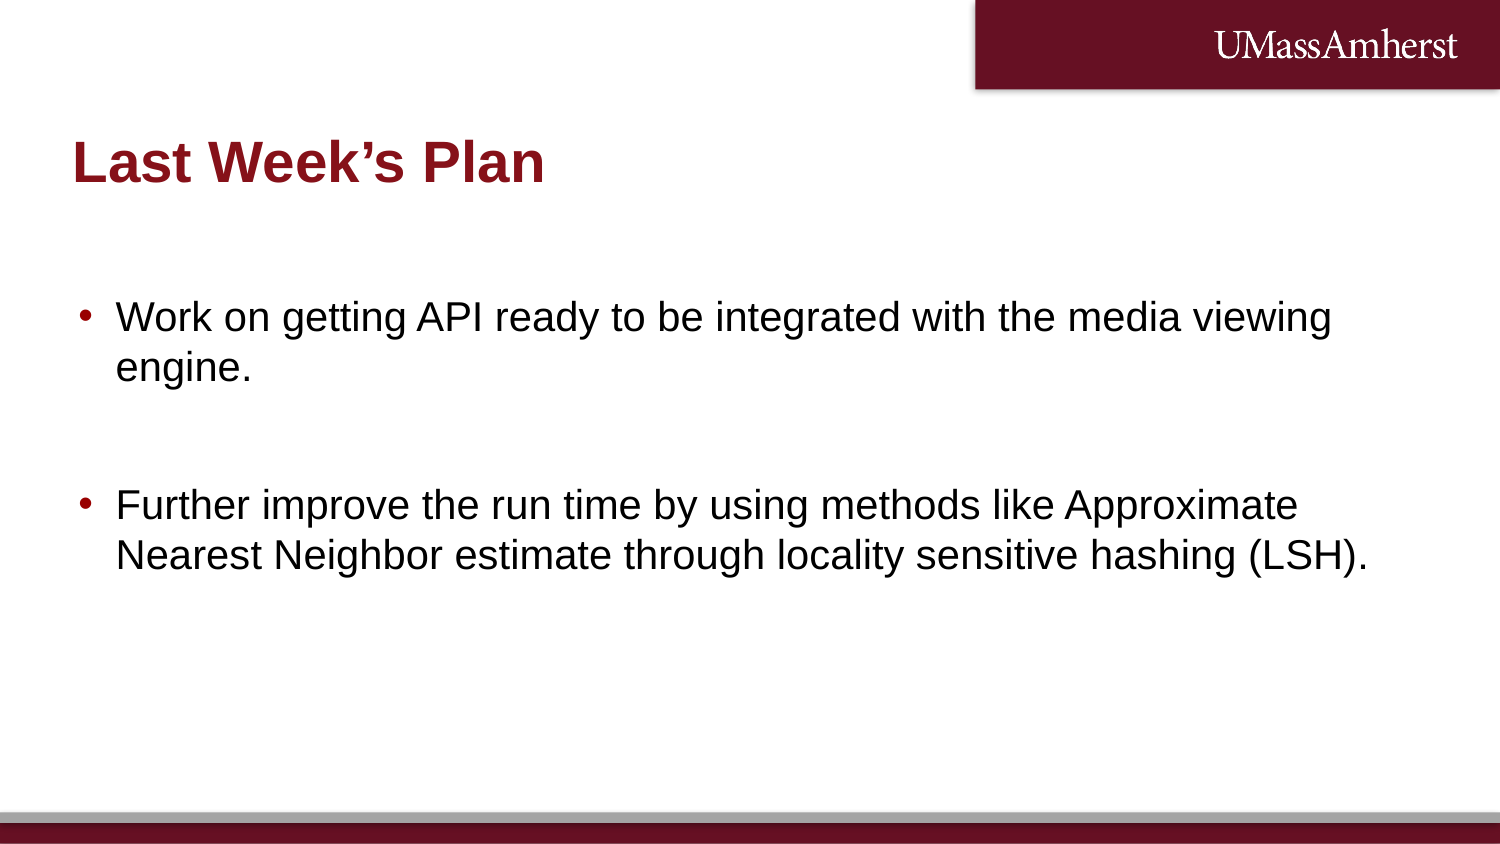

# Last Week’s Plan

Work on getting API ready to be integrated with the media viewing engine.

Further improve the run time by using methods like Approximate Nearest Neighbor estimate through locality sensitive hashing (LSH).